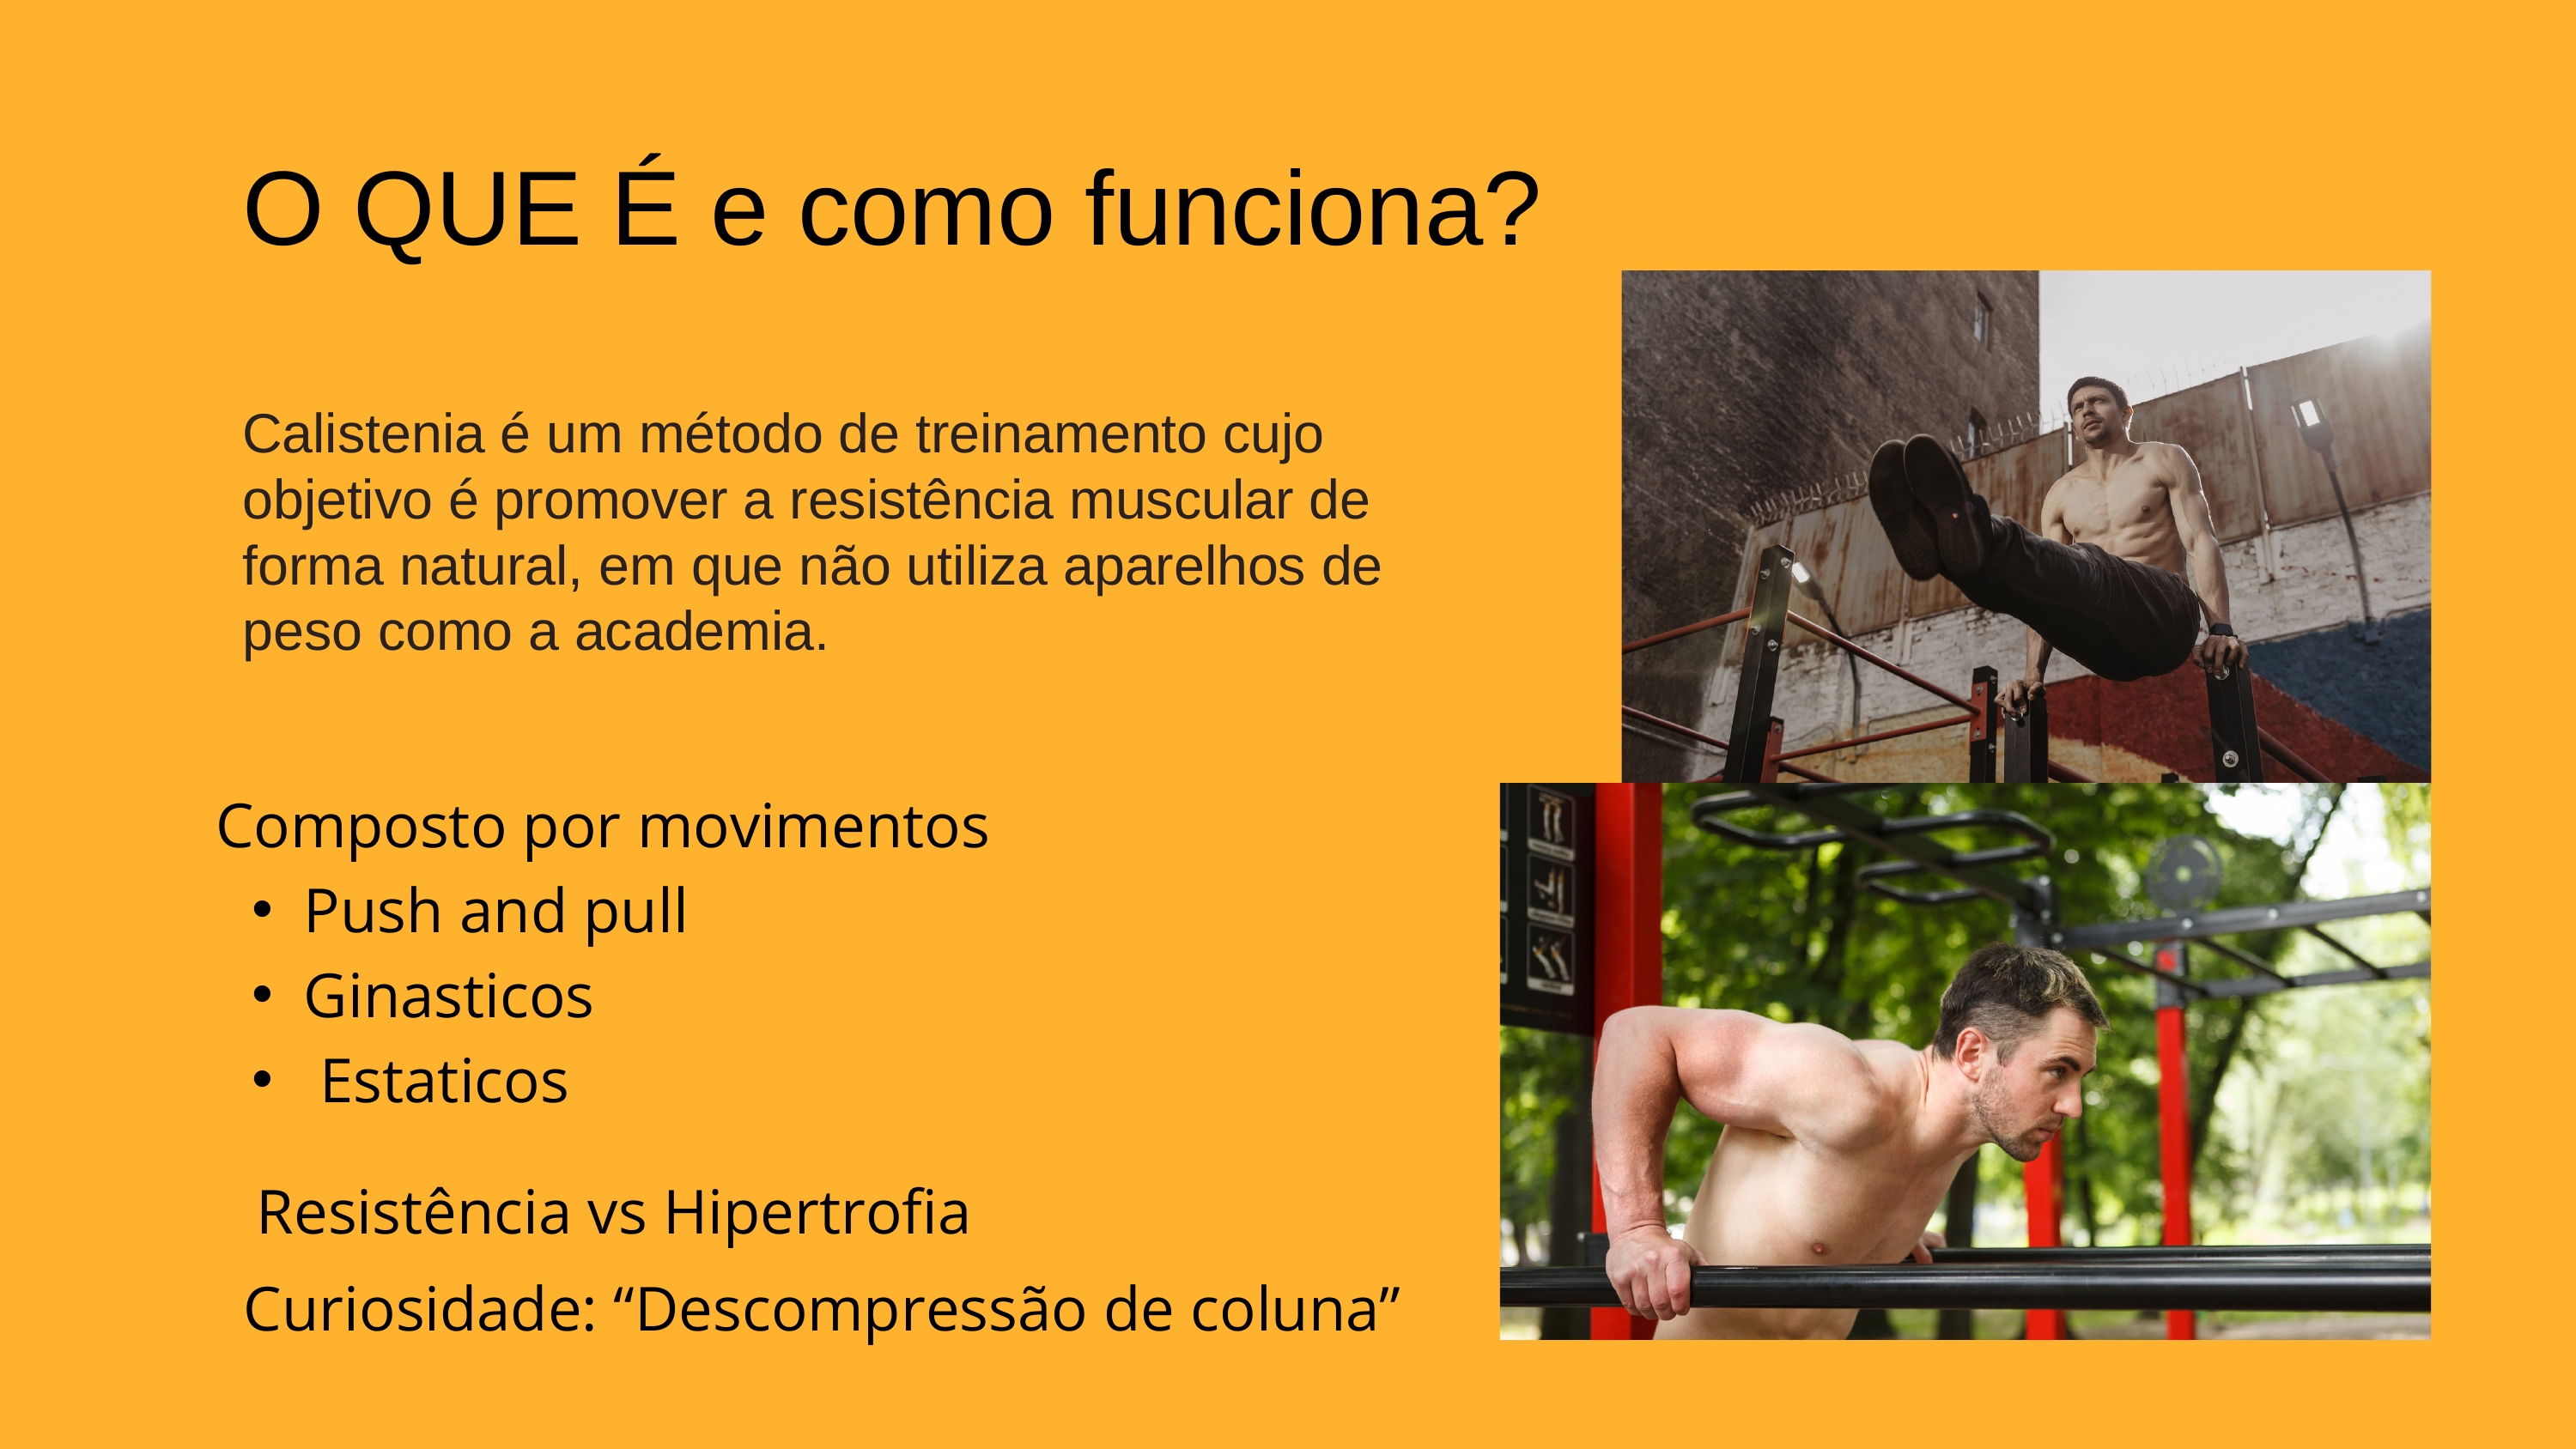

O QUE É e como funciona?

Calistenia é um método de treinamento cujo objetivo é promover a resistência muscular de forma natural, em que não utiliza aparelhos de peso como a academia.
Composto por movimentos
Push and pull
Ginasticos
 Estaticos

Resistência vs Hipertrofia
Curiosidade: “Descompressão de coluna”